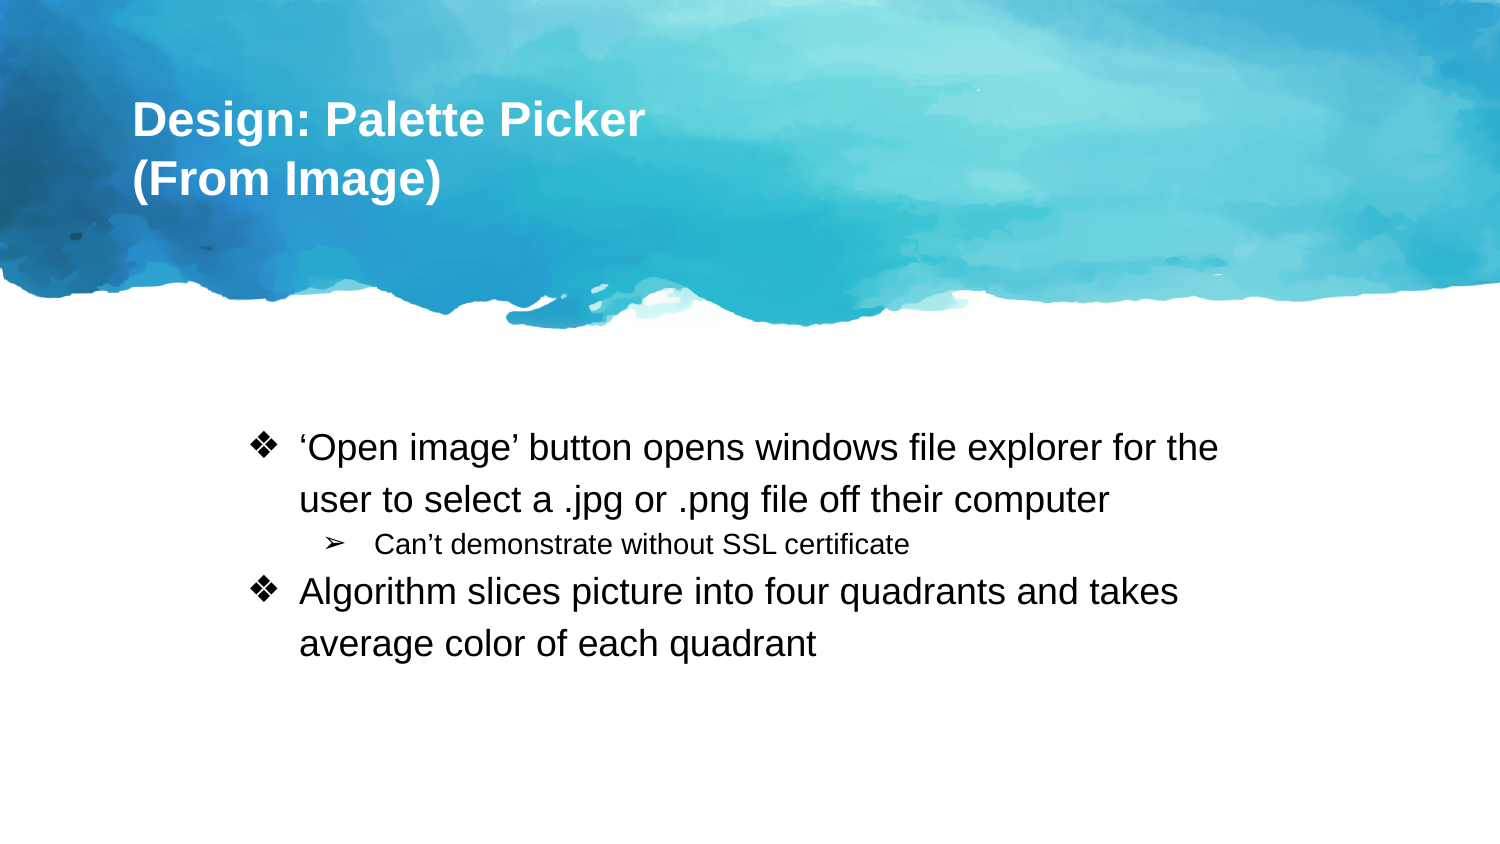

# Design: Palette Picker (From Image)
‘Open image’ button opens windows file explorer for the user to select a .jpg or .png file off their computer
Can’t demonstrate without SSL certificate
Algorithm slices picture into four quadrants and takes average color of each quadrant